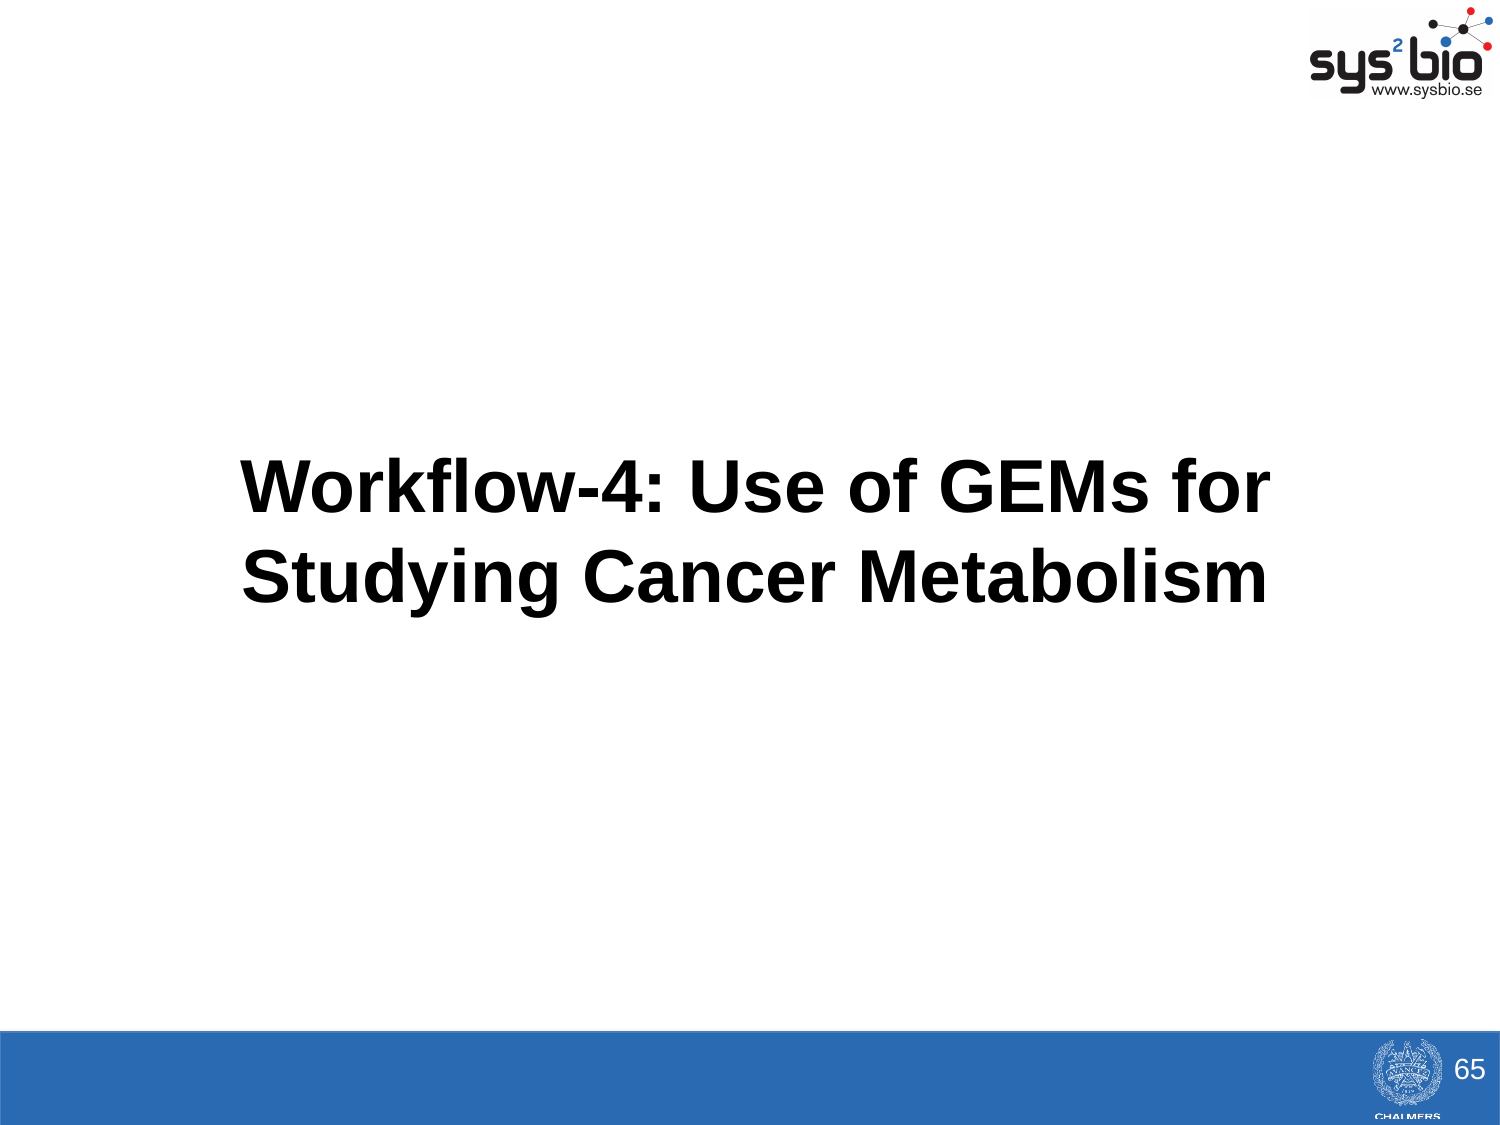

Workflow-4: Use of GEMs for Studying Cancer Metabolism
65